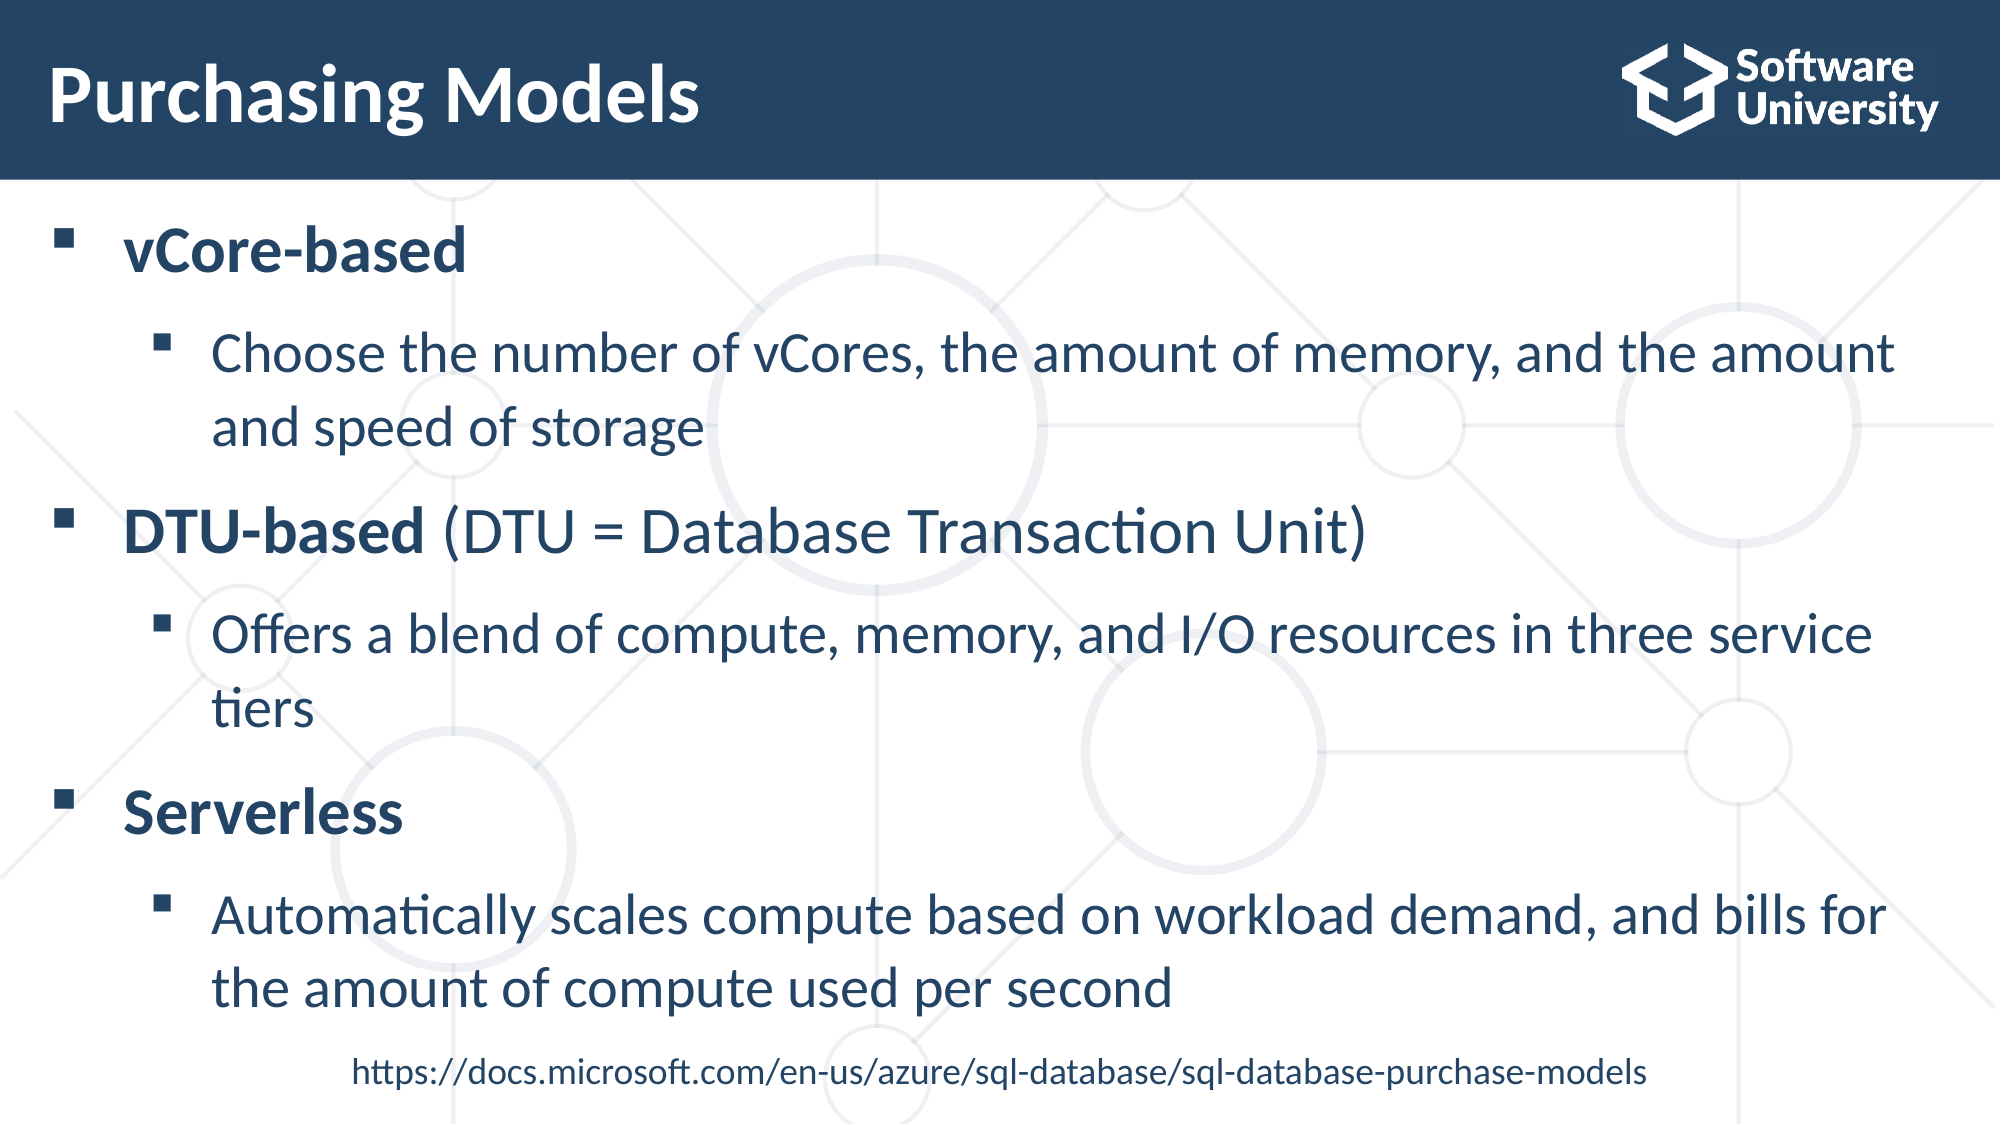

# Purchasing Models
vCore-based
Choose the number of vCores, the amount of memory, and the amount and speed of storage
DTU-based (DTU = Database Transaction Unit)
Offers a blend of compute, memory, and I/O resources in three service tiers
Serverless
Automatically scales compute based on workload demand, and bills for the amount of compute used per second
https://docs.microsoft.com/en-us/azure/sql-database/sql-database-purchase-models